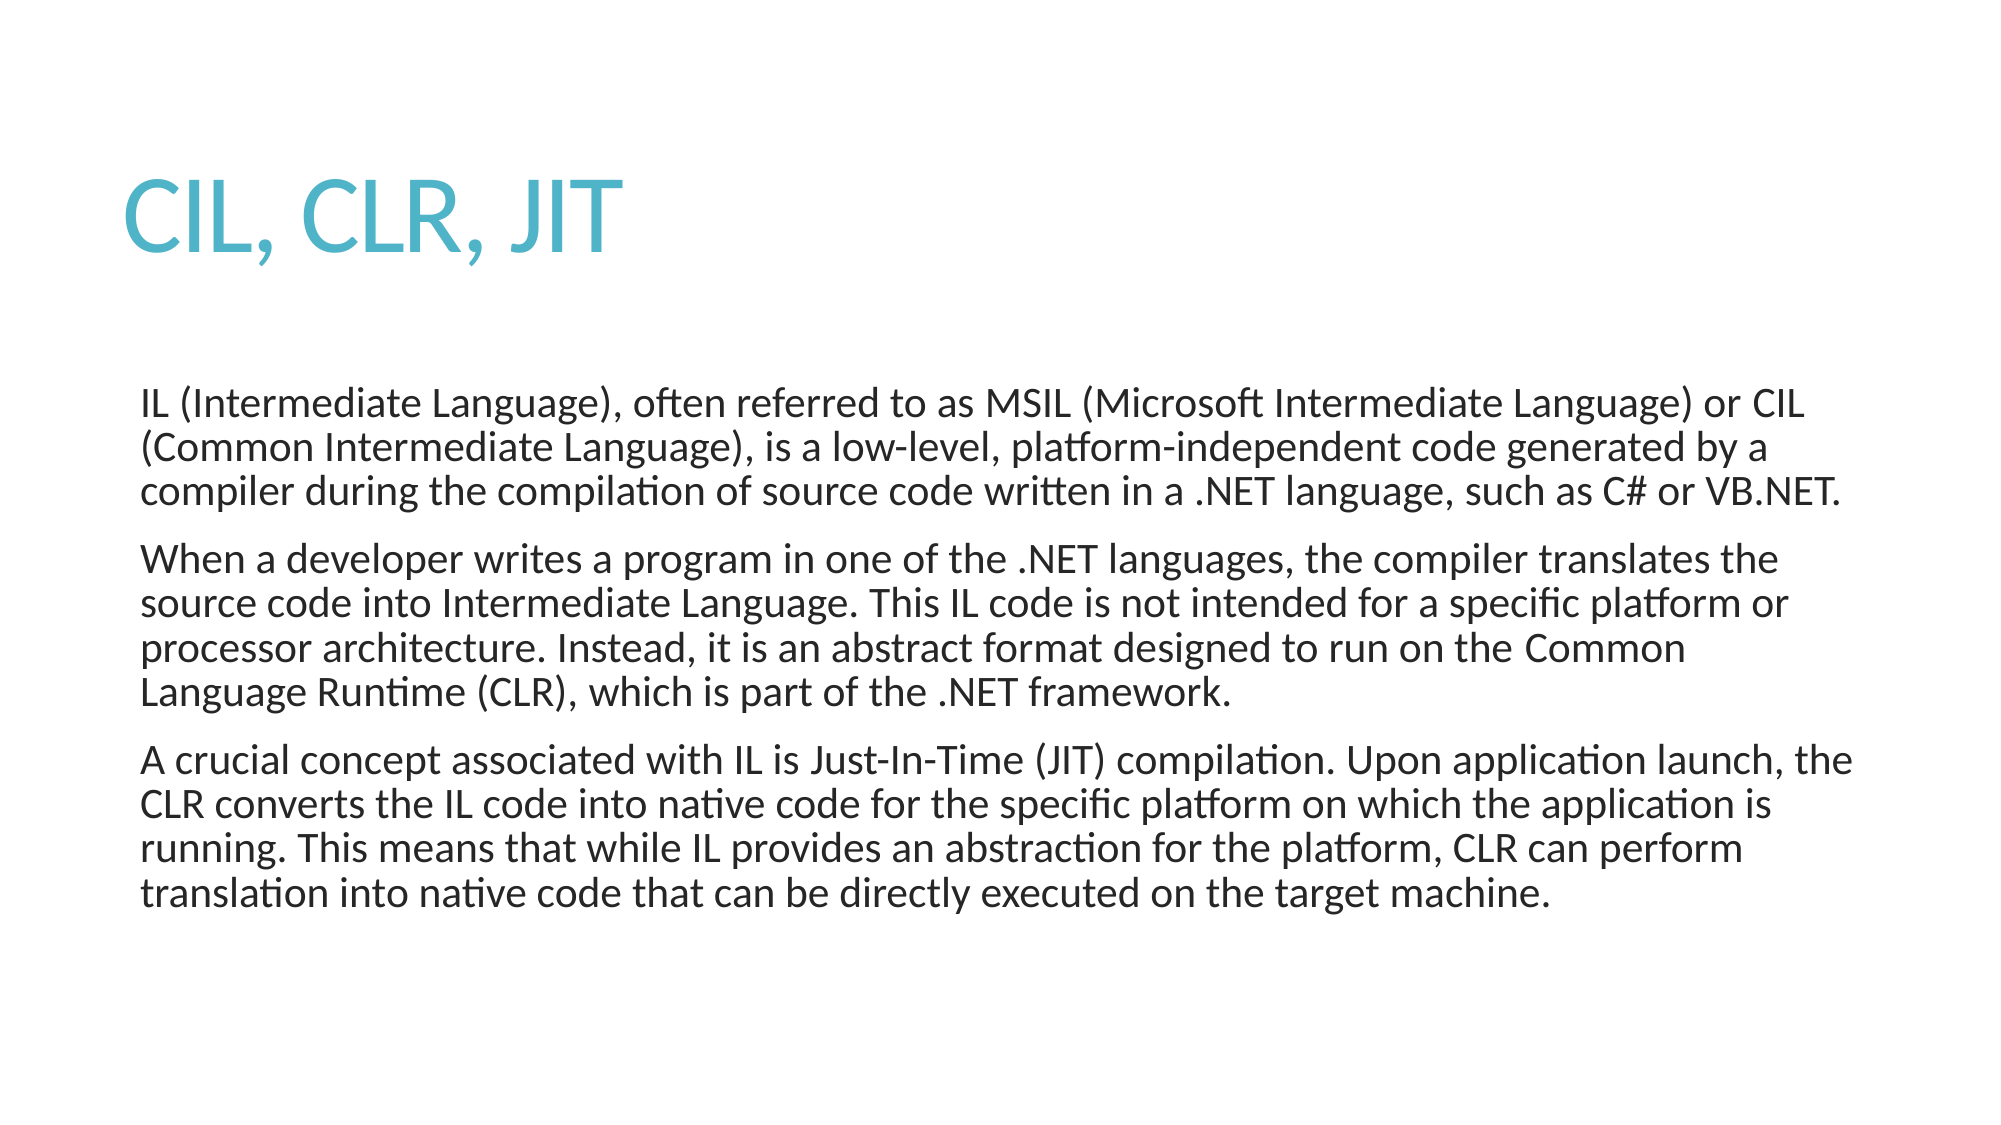

# CIL, CLR, JIT
IL (Intermediate Language), often referred to as MSIL (Microsoft Intermediate Language) or CIL (Common Intermediate Language), is a low-level, platform-independent code generated by a compiler during the compilation of source code written in a .NET language, such as C# or VB.NET.
When a developer writes a program in one of the .NET languages, the compiler translates the source code into Intermediate Language. This IL code is not intended for a specific platform or processor architecture. Instead, it is an abstract format designed to run on the Common Language Runtime (CLR), which is part of the .NET framework.
A crucial concept associated with IL is Just-In-Time (JIT) compilation. Upon application launch, the CLR converts the IL code into native code for the specific platform on which the application is running. This means that while IL provides an abstraction for the platform, CLR can perform translation into native code that can be directly executed on the target machine.